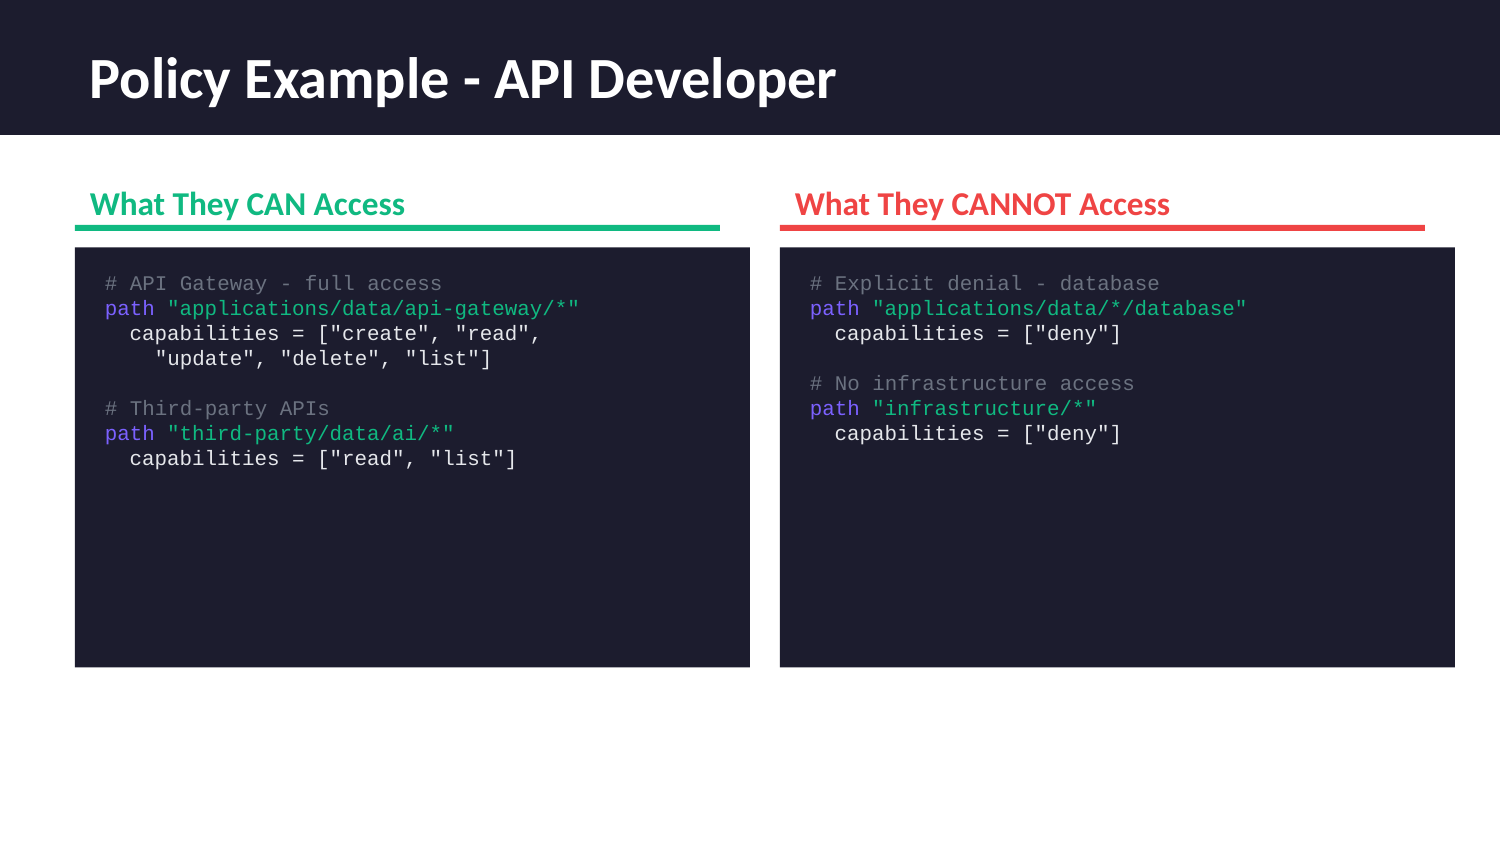

Policy Example - API Developer
What They CAN Access
What They CANNOT Access

# API Gateway - full access
path "applications/data/api-gateway/*"
  capabilities = ["create", "read",
    "update", "delete", "list"]

# Third-party APIs
path "third-party/data/ai/*"
  capabilities = ["read", "list"]
# Explicit denial - database
path "applications/data/*/database"
  capabilities = ["deny"]

# No infrastructure access
path "infrastructure/*"
  capabilities = ["deny"]